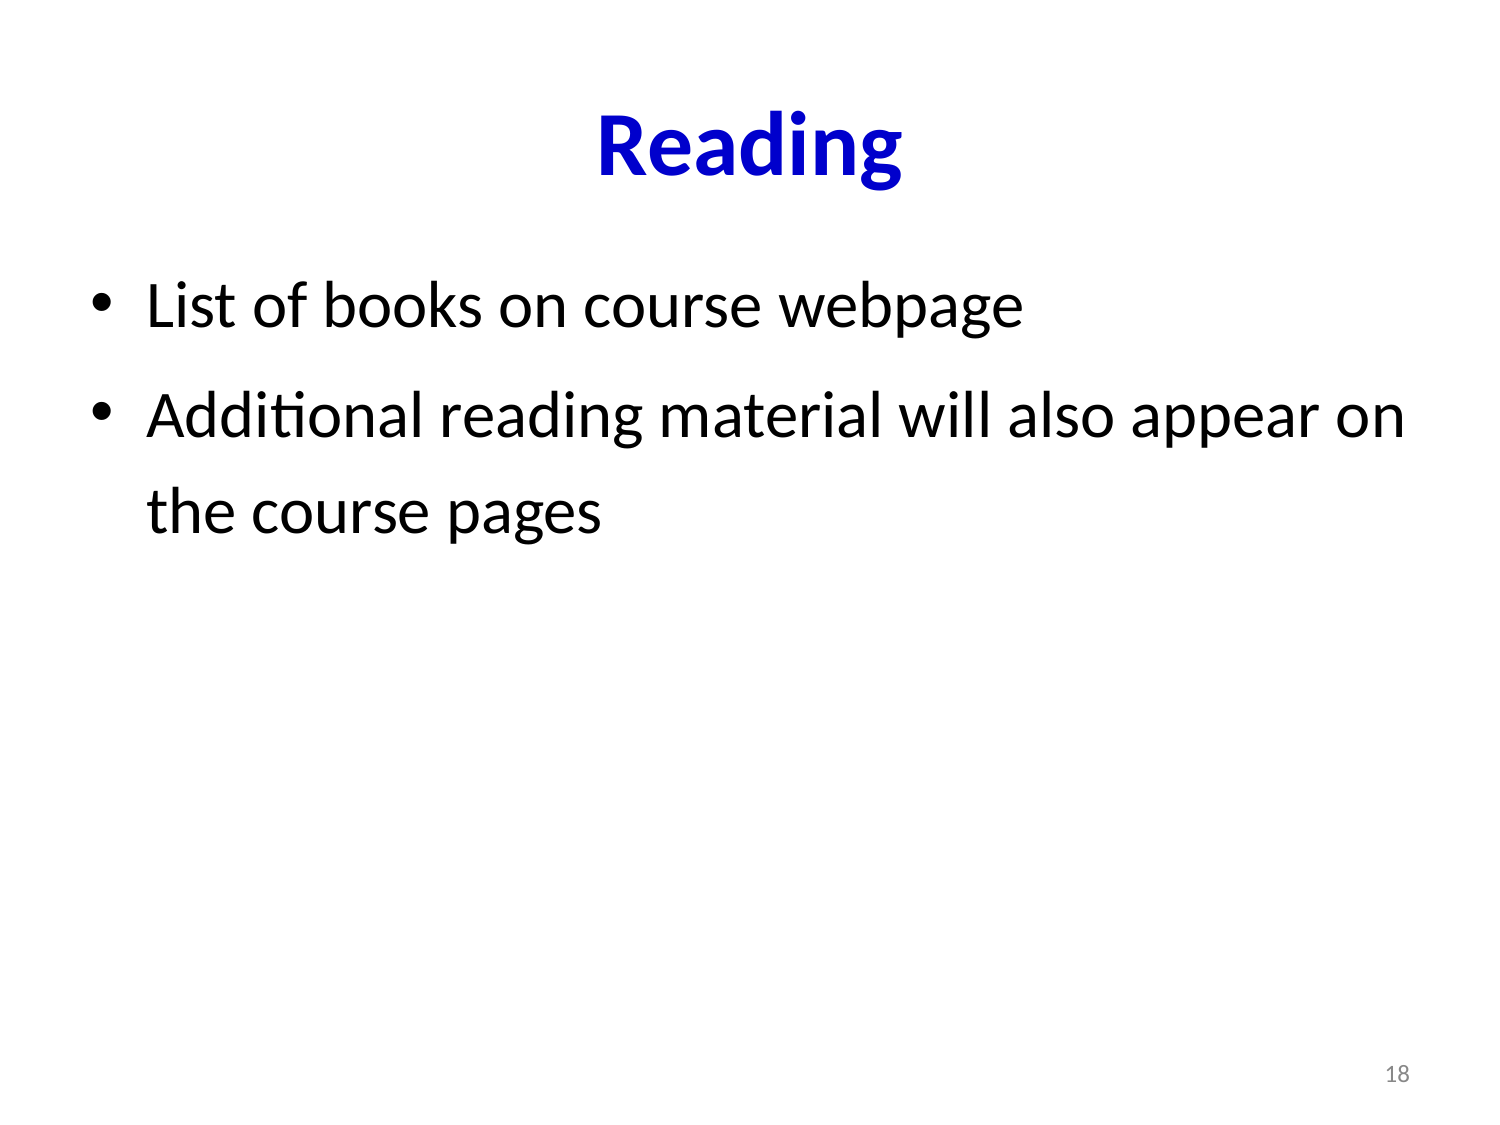

# Reading
List of books on course webpage
Additional reading material will also appear on the course pages
18